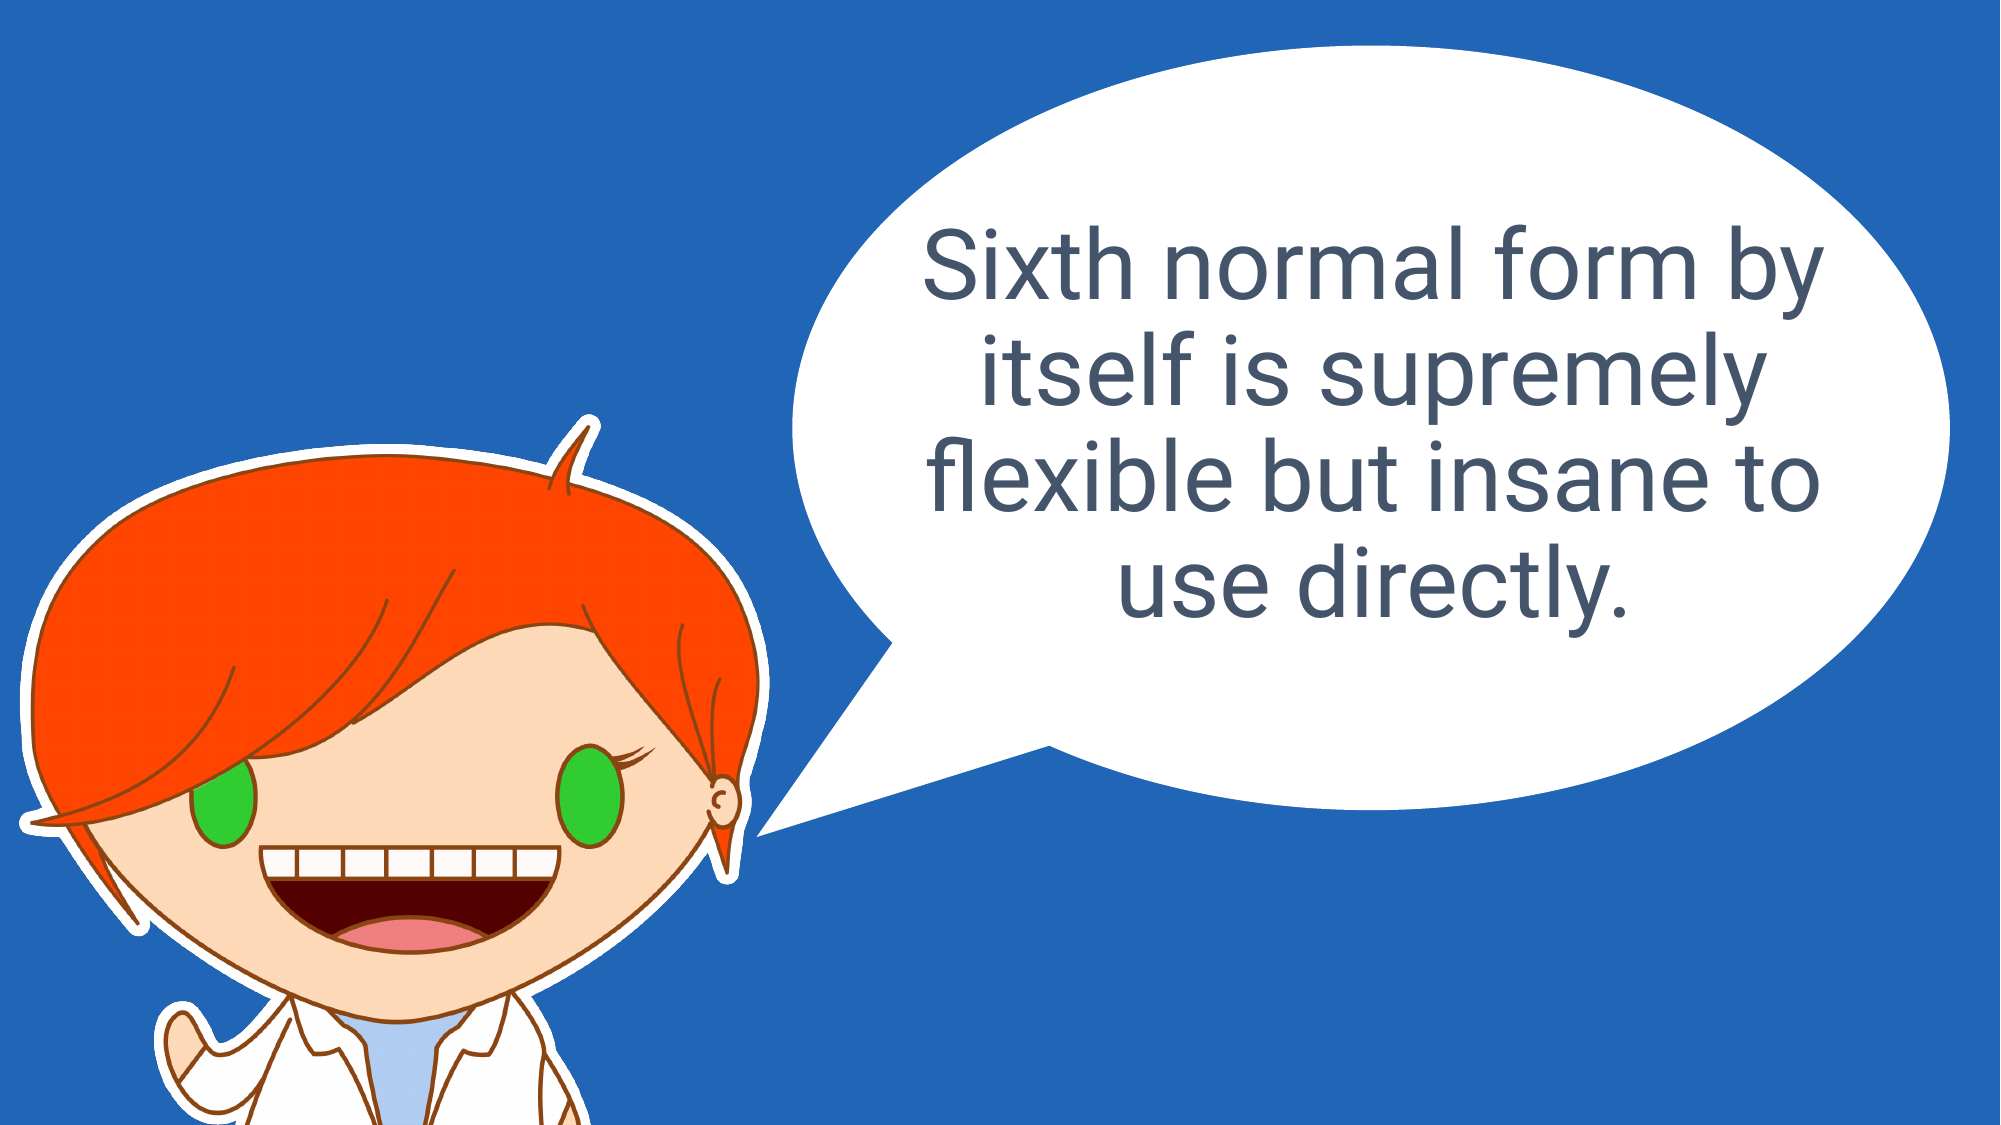

Sixth normal form by itself is supremely flexible but insane to use directly.